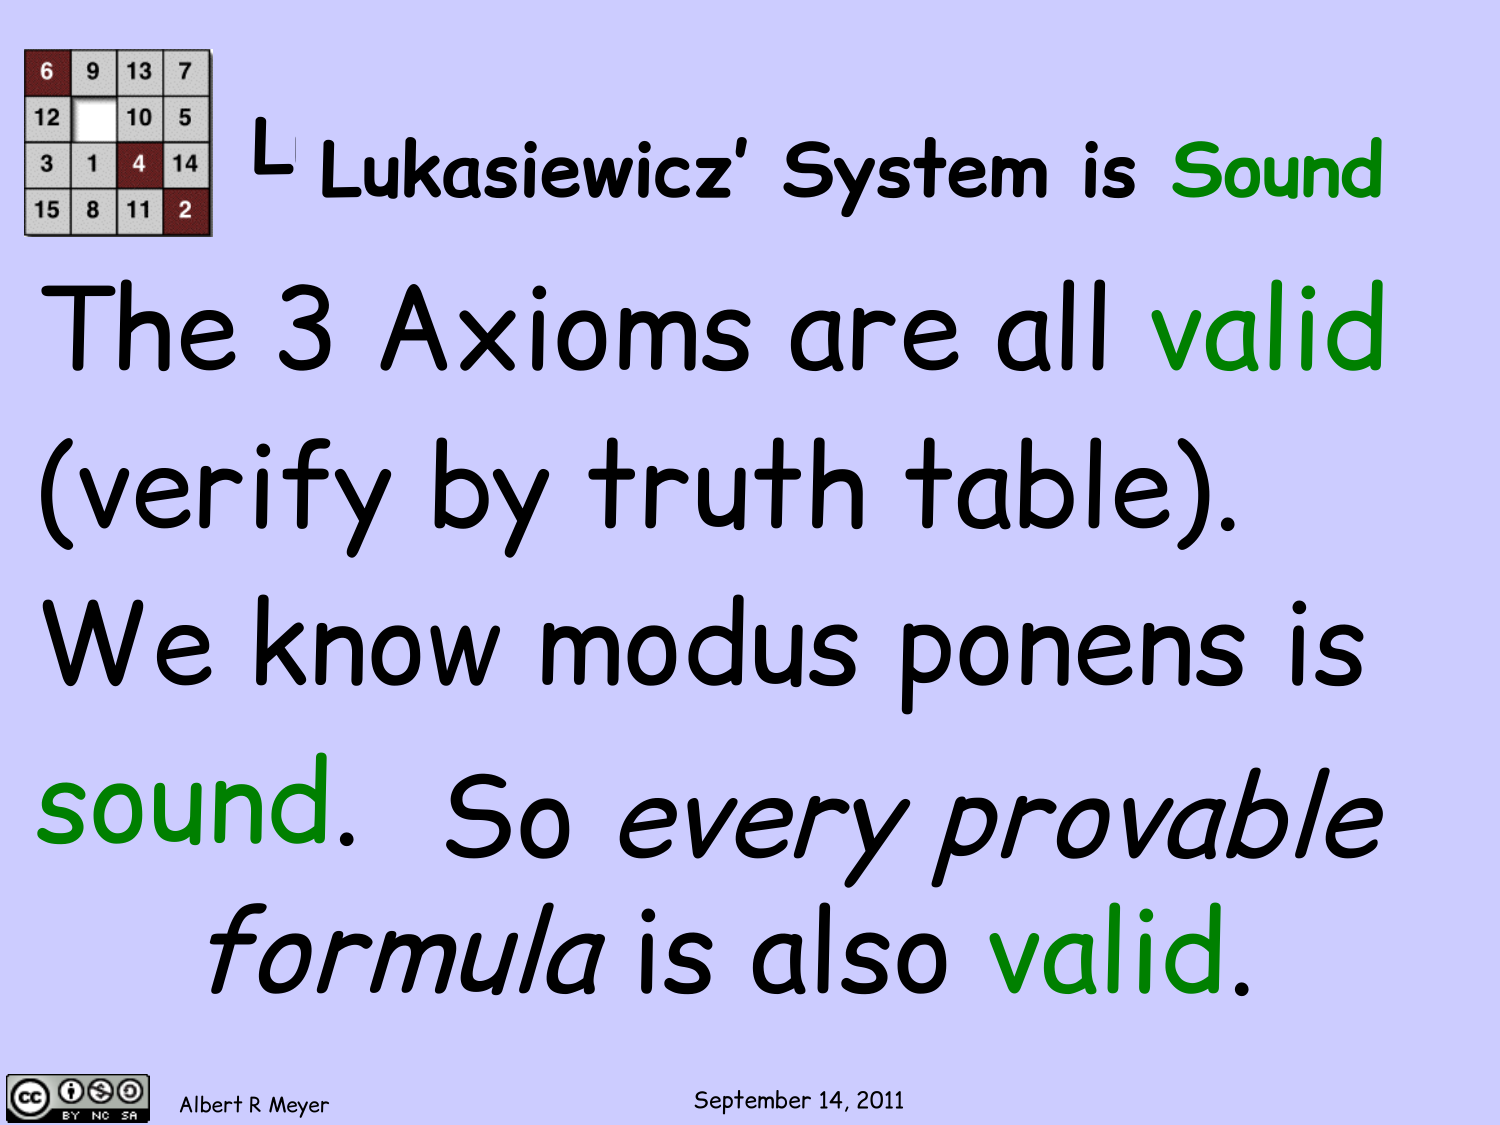

# Lukasiewicz’ Proof System
Lukasiewicz’ System is Sound
The 3 Axioms are all valid
(verify by truth table).
We know modus ponens is
sound.
            So every provable
formula is also valid.